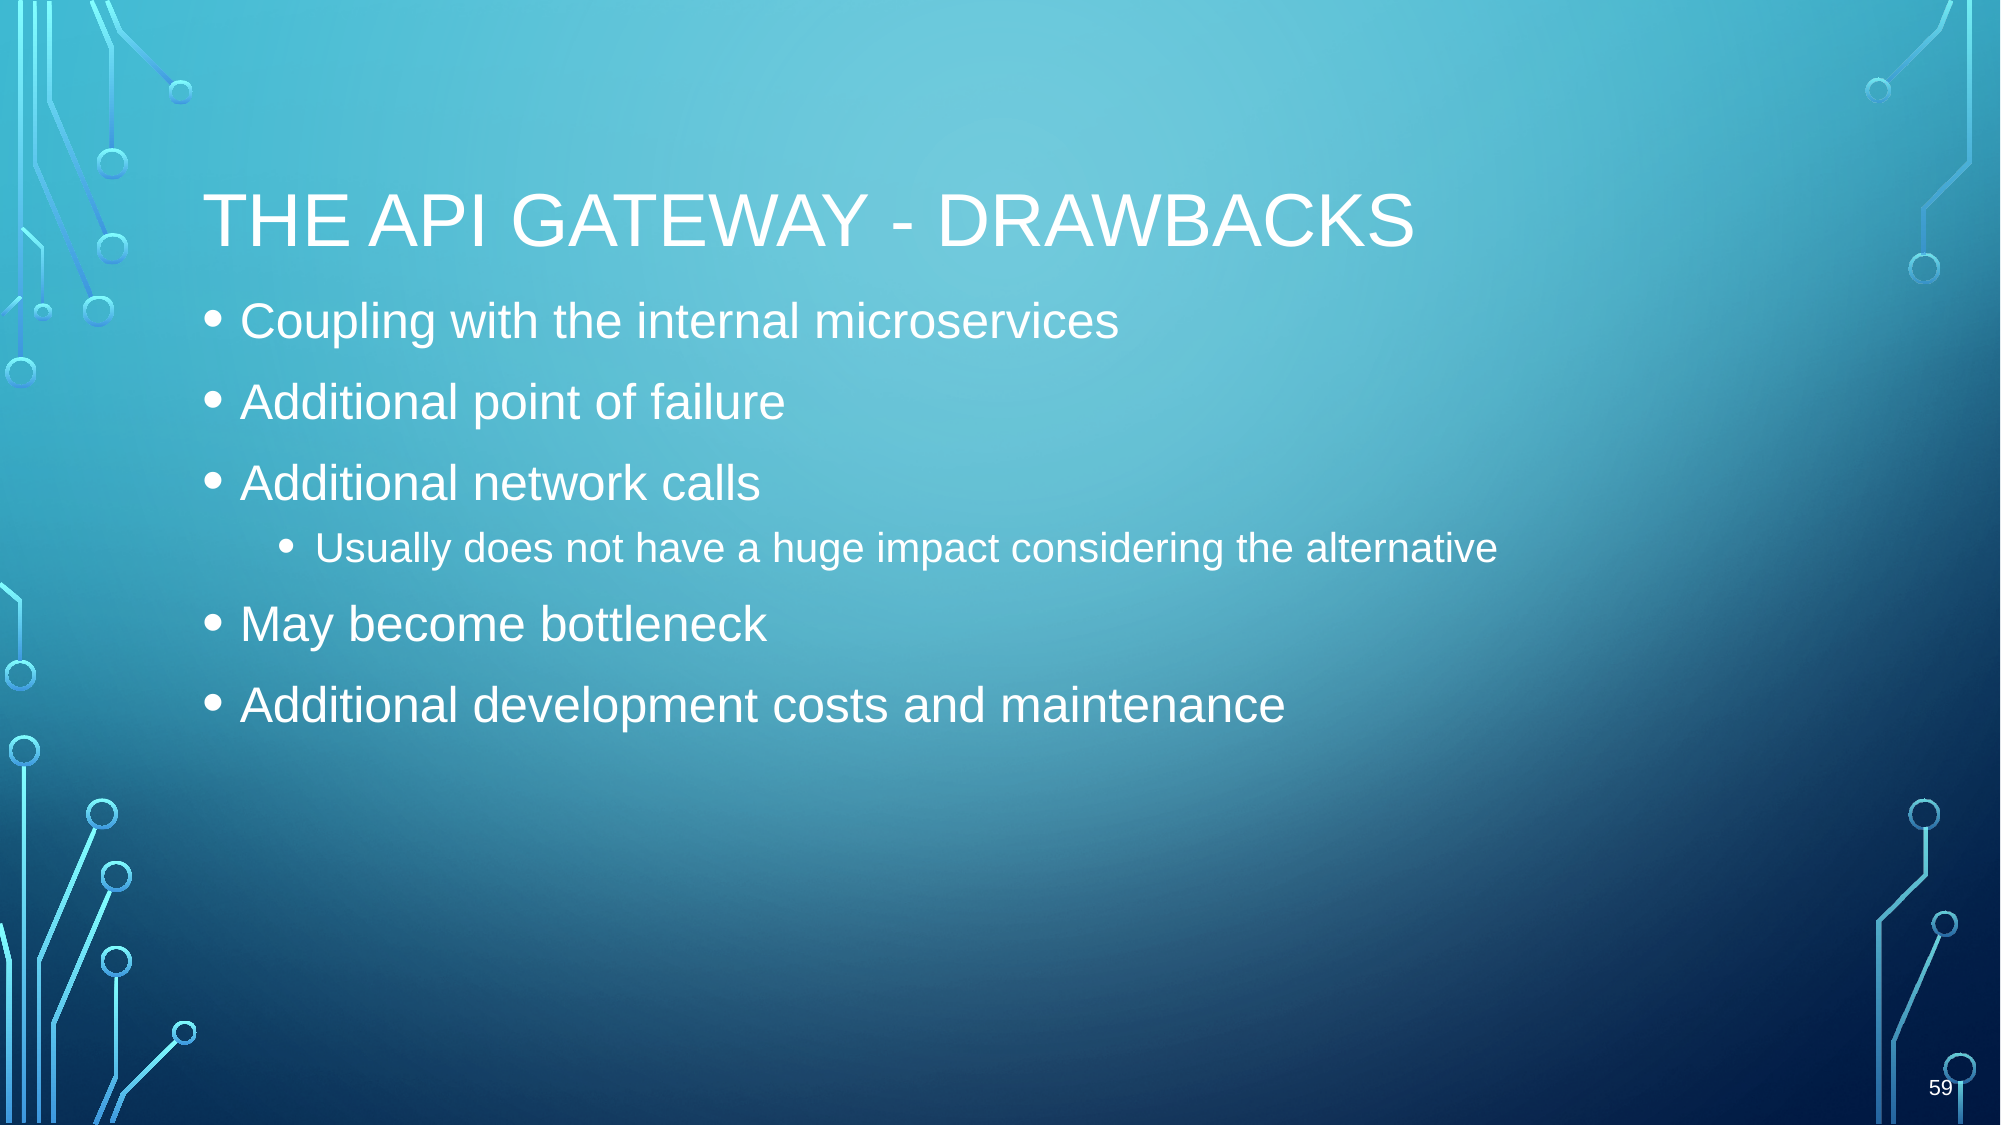

# THE API GATEWAY - Drawbacks
Coupling with the internal microservices
Additional point of failure
Additional network calls
Usually does not have a huge impact considering the alternative
May become bottleneck
Additional development costs and maintenance

59